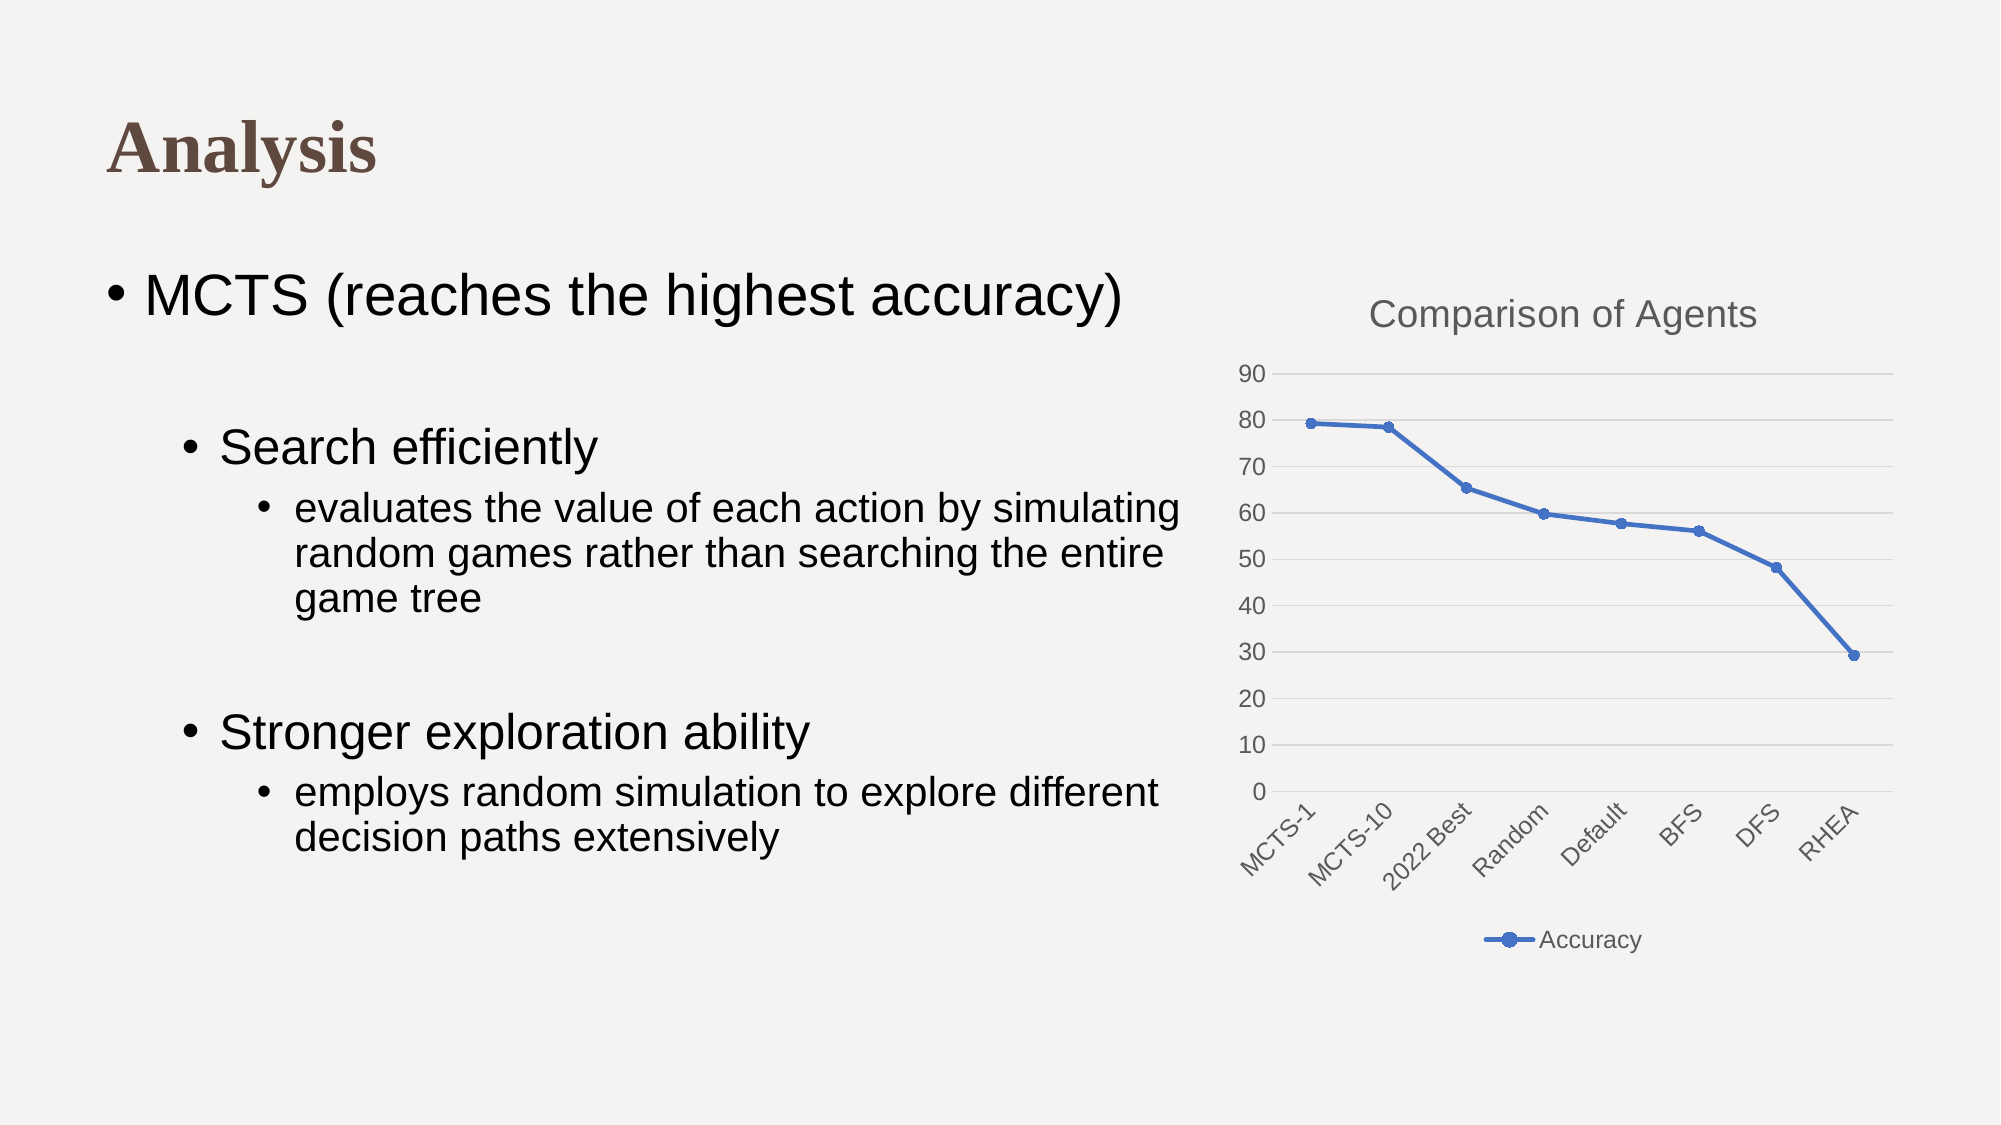

# Analysis
MCTS (reaches the highest accuracy)

Search efficiently
evaluates the value of each action by simulating random games rather than searching the entire game tree

Stronger exploration ability
employs random simulation to explore different decision paths extensively

### Chart: Comparison of Agents

| Category | Accuracy |
|---|---|
| MCTS-1 | 79.3 |
| MCTS-10 | 78.5 |
| 2022 Best | 65.4 |
| Random | 59.8 |
| Default | 57.7 |
| BFS | 56.1 |
| DFS | 48.2 |
| RHEA | 29.3 |
27